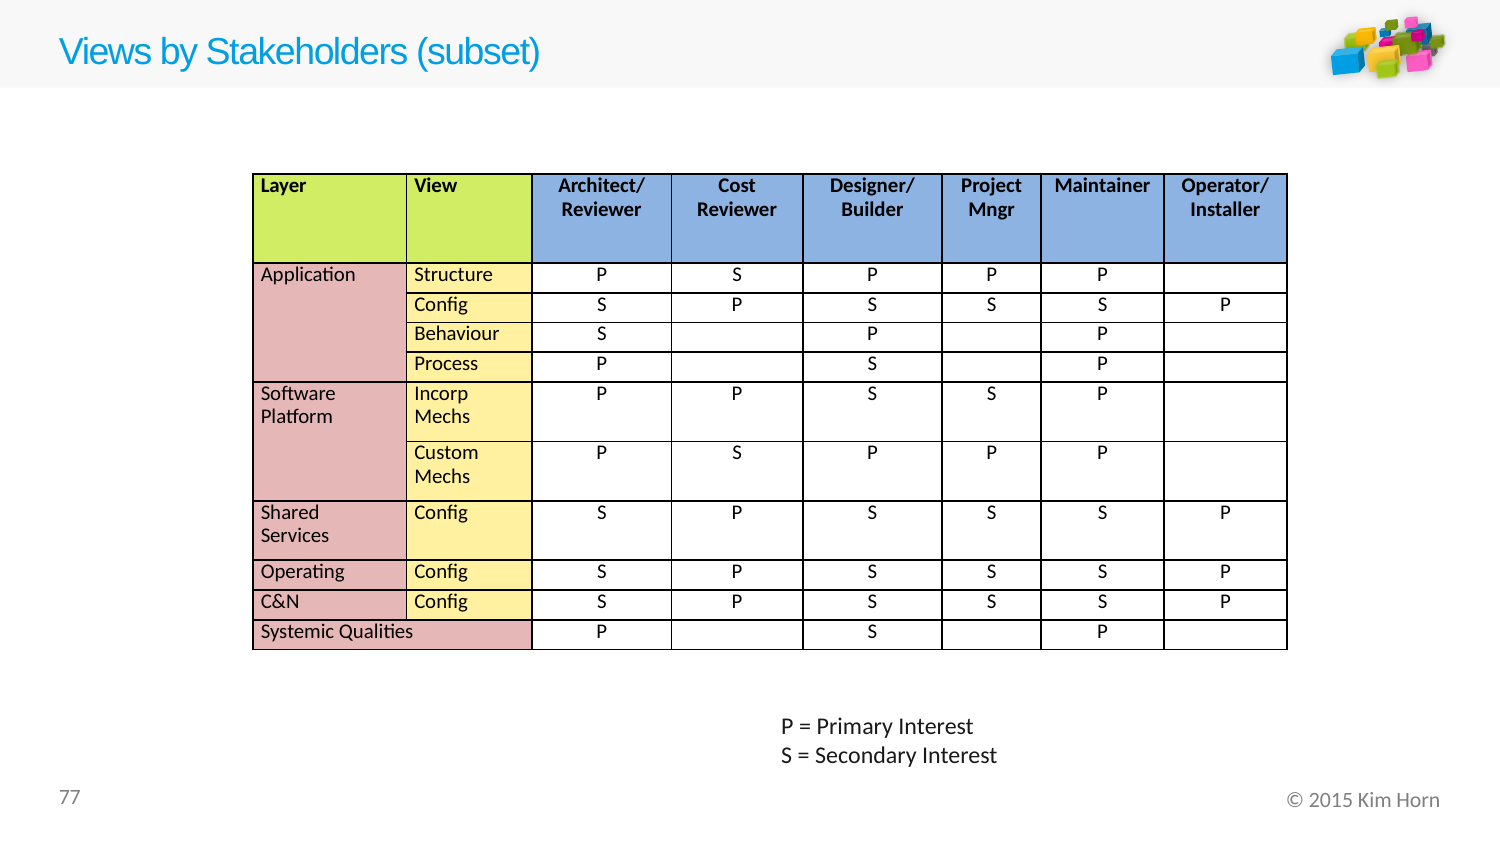

# Views by Stakeholders (subset)
| Layer | View | Architect/ Reviewer | Cost Reviewer | Designer/ Builder | Project Mngr | Maintainer | Operator/ Installer |
| --- | --- | --- | --- | --- | --- | --- | --- |
| Application | Structure | P | S | P | P | P |  |
|  | Config | S | P | S | S | S | P |
|  | Behaviour | S |  | P |  | P |  |
|  | Process | P |  | S |  | P |  |
| Software Platform | Incorp Mechs | P | P | S | S | P |  |
|  | Custom Mechs | P | S | P | P | P |  |
| Shared Services | Config | S | P | S | S | S | P |
| Operating | Config | S | P | S | S | S | P |
| C&N | Config | S | P | S | S | S | P |
| Systemic Qualities |  | P |  | S |  | P |  |
P = Primary Interest
S = Secondary Interest